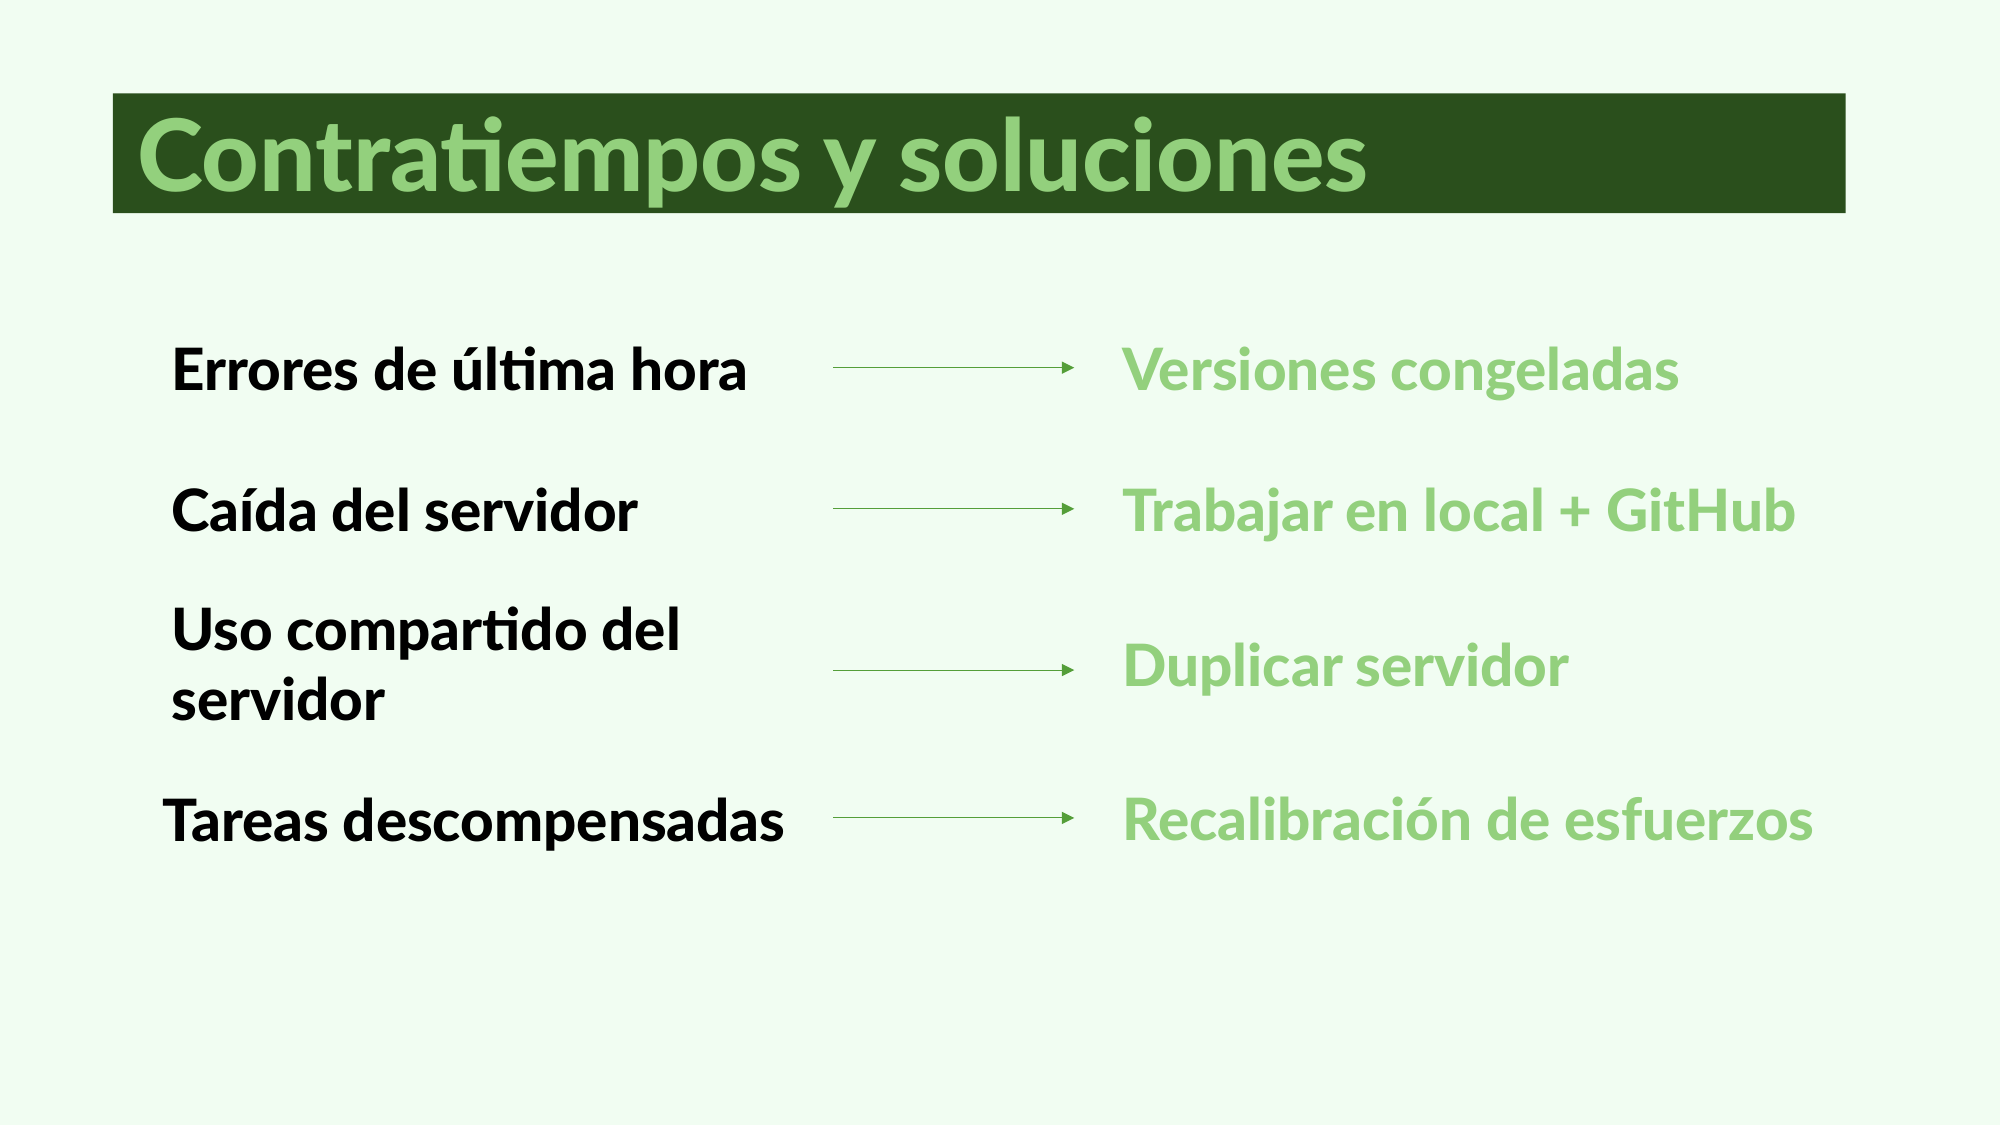

Contratiempos y soluciones

Errores de última hora
Versiones congeladas
Caída del servidor
Trabajar en local + GitHub
Uso compartido del servidor
Duplicar servidor
Recalibración de esfuerzos
Tareas descompensadas